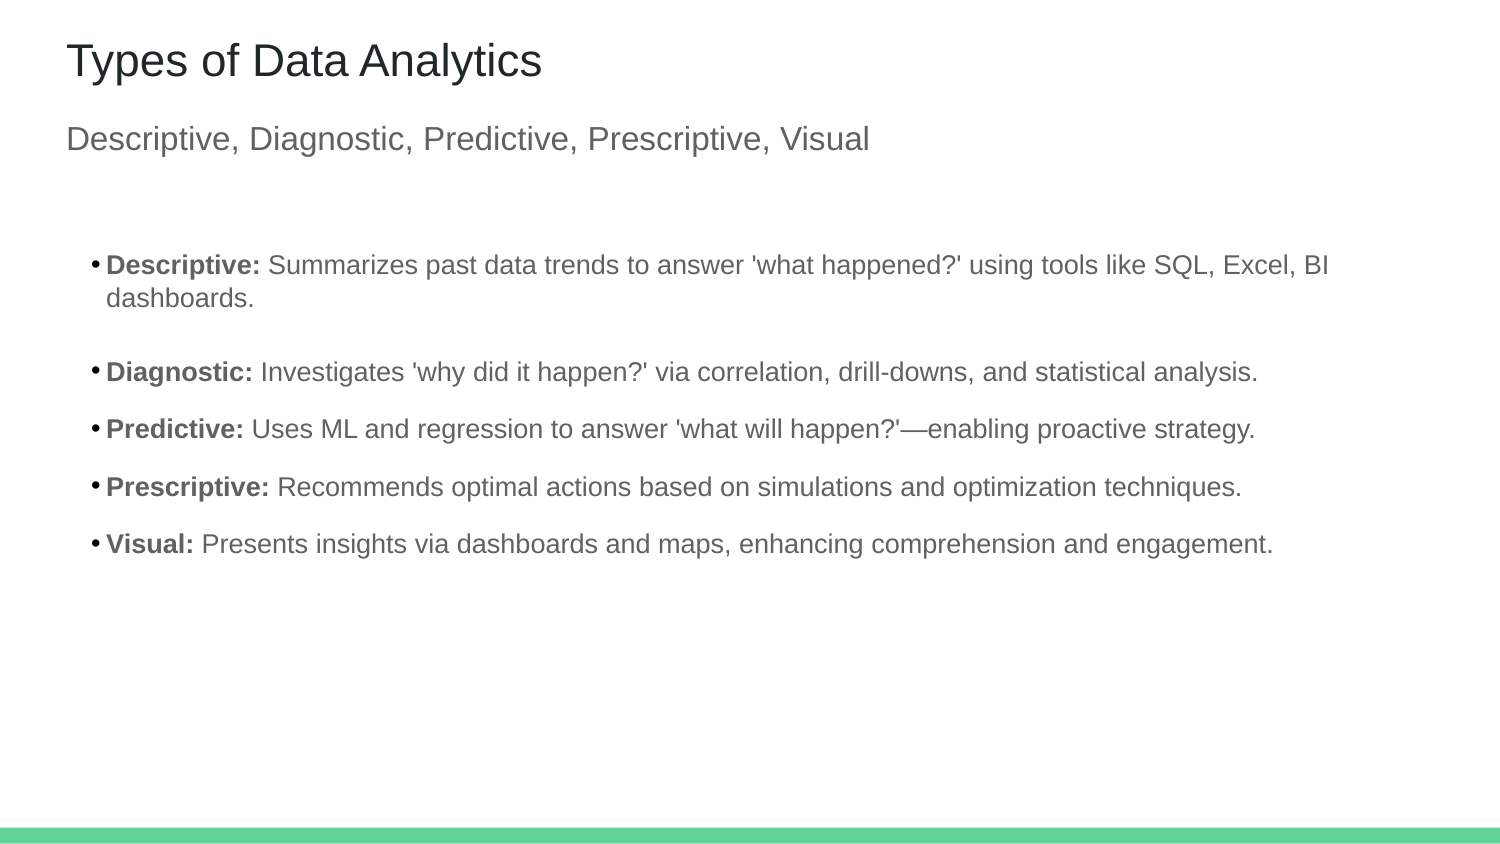

# Types of Data Analytics
Descriptive, Diagnostic, Predictive, Prescriptive, Visual

Descriptive: Summarizes past data trends to answer 'what happened?' using tools like SQL, Excel, BI dashboards.
Diagnostic: Investigates 'why did it happen?' via correlation, drill-downs, and statistical analysis.
Predictive: Uses ML and regression to answer 'what will happen?'—enabling proactive strategy.
Prescriptive: Recommends optimal actions based on simulations and optimization techniques.
Visual: Presents insights via dashboards and maps, enhancing comprehension and engagement.